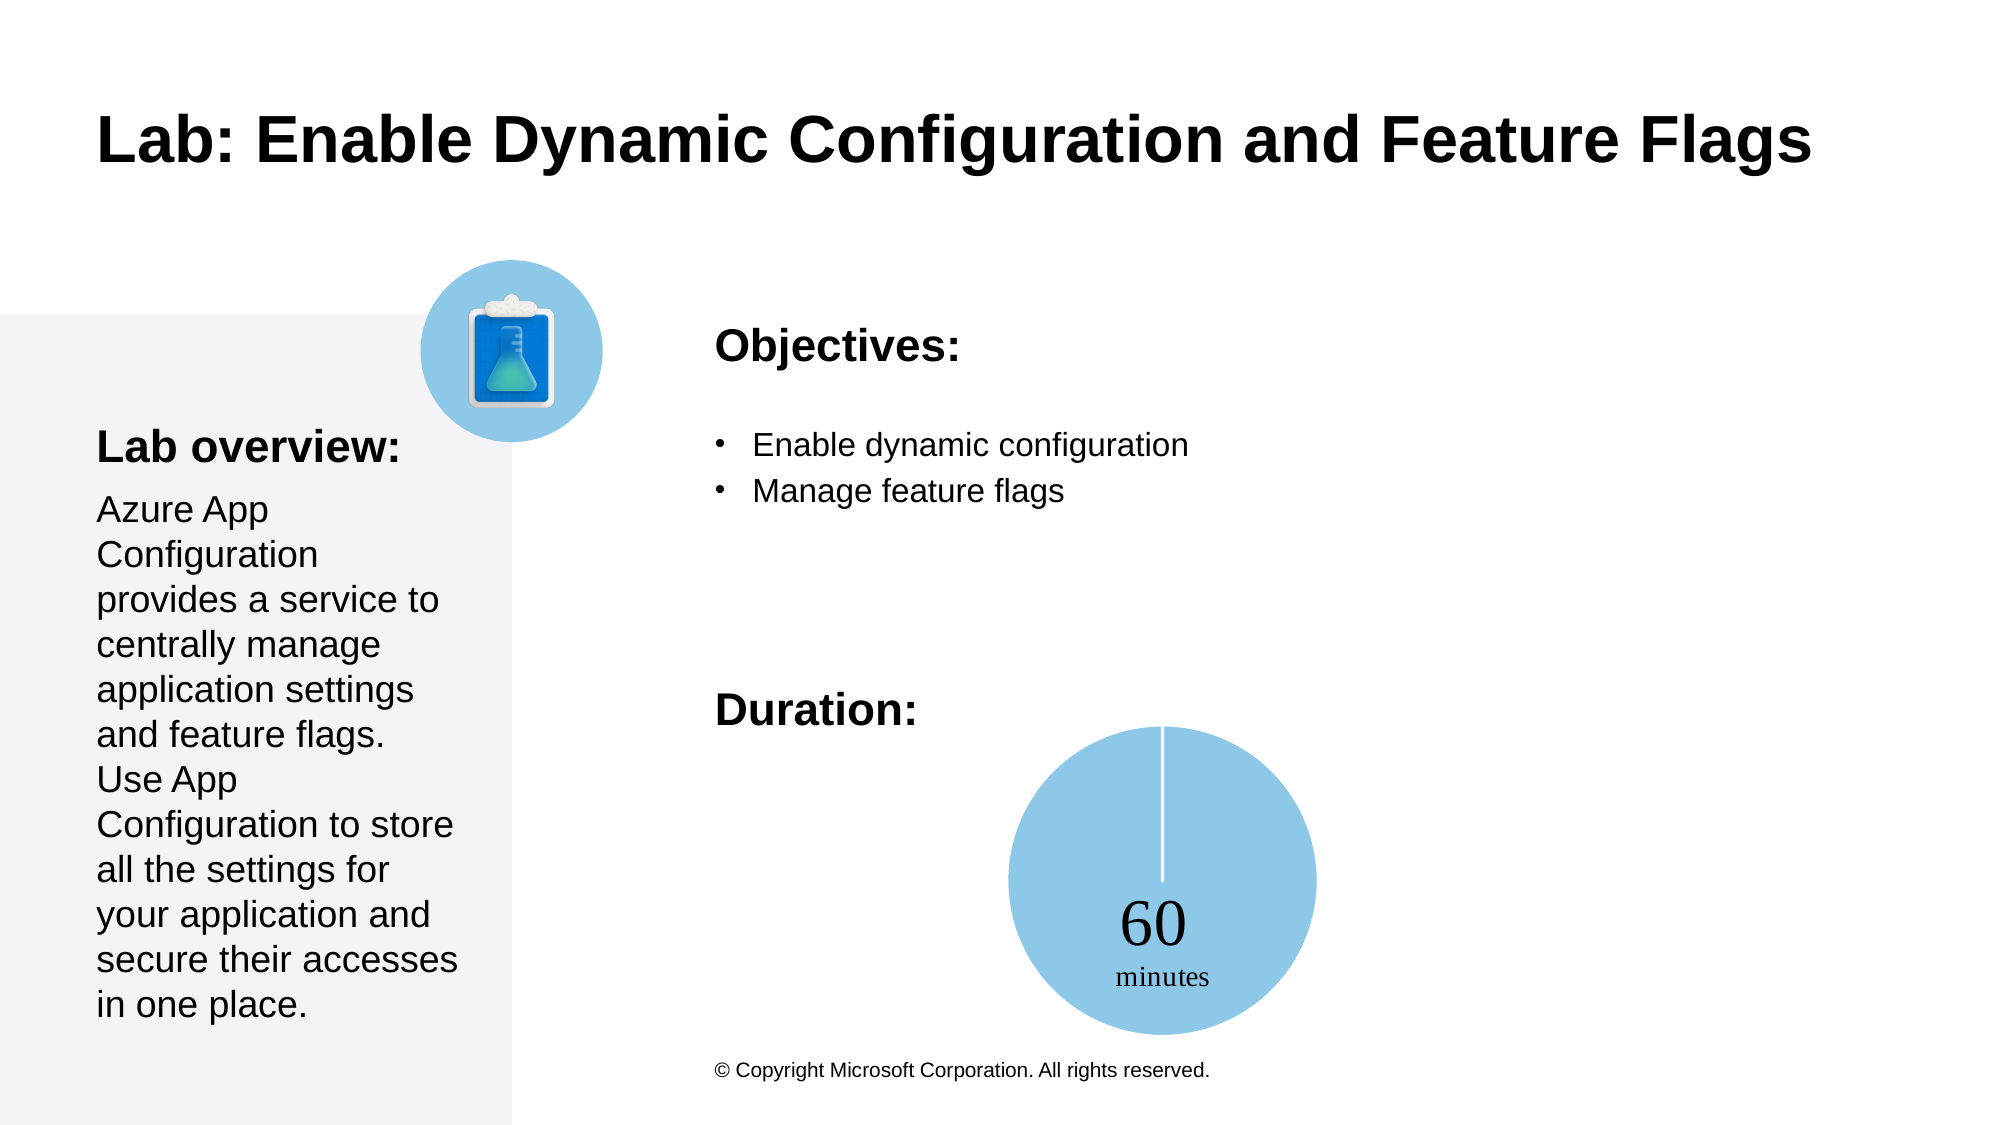

# Lab: Enable Dynamic Configuration and Feature Flags
Objectives:
Lab overview:
Azure App Configuration provides a service to centrally manage application settings and feature flags. Use App Configuration to store all the settings for your application and secure their accesses in one place.
Enable dynamic configuration
Manage feature flags
Duration:

### Chart

| Category | Time |
|---|---|
| Challenge | 60.0 |
| Hour | 0.0 |